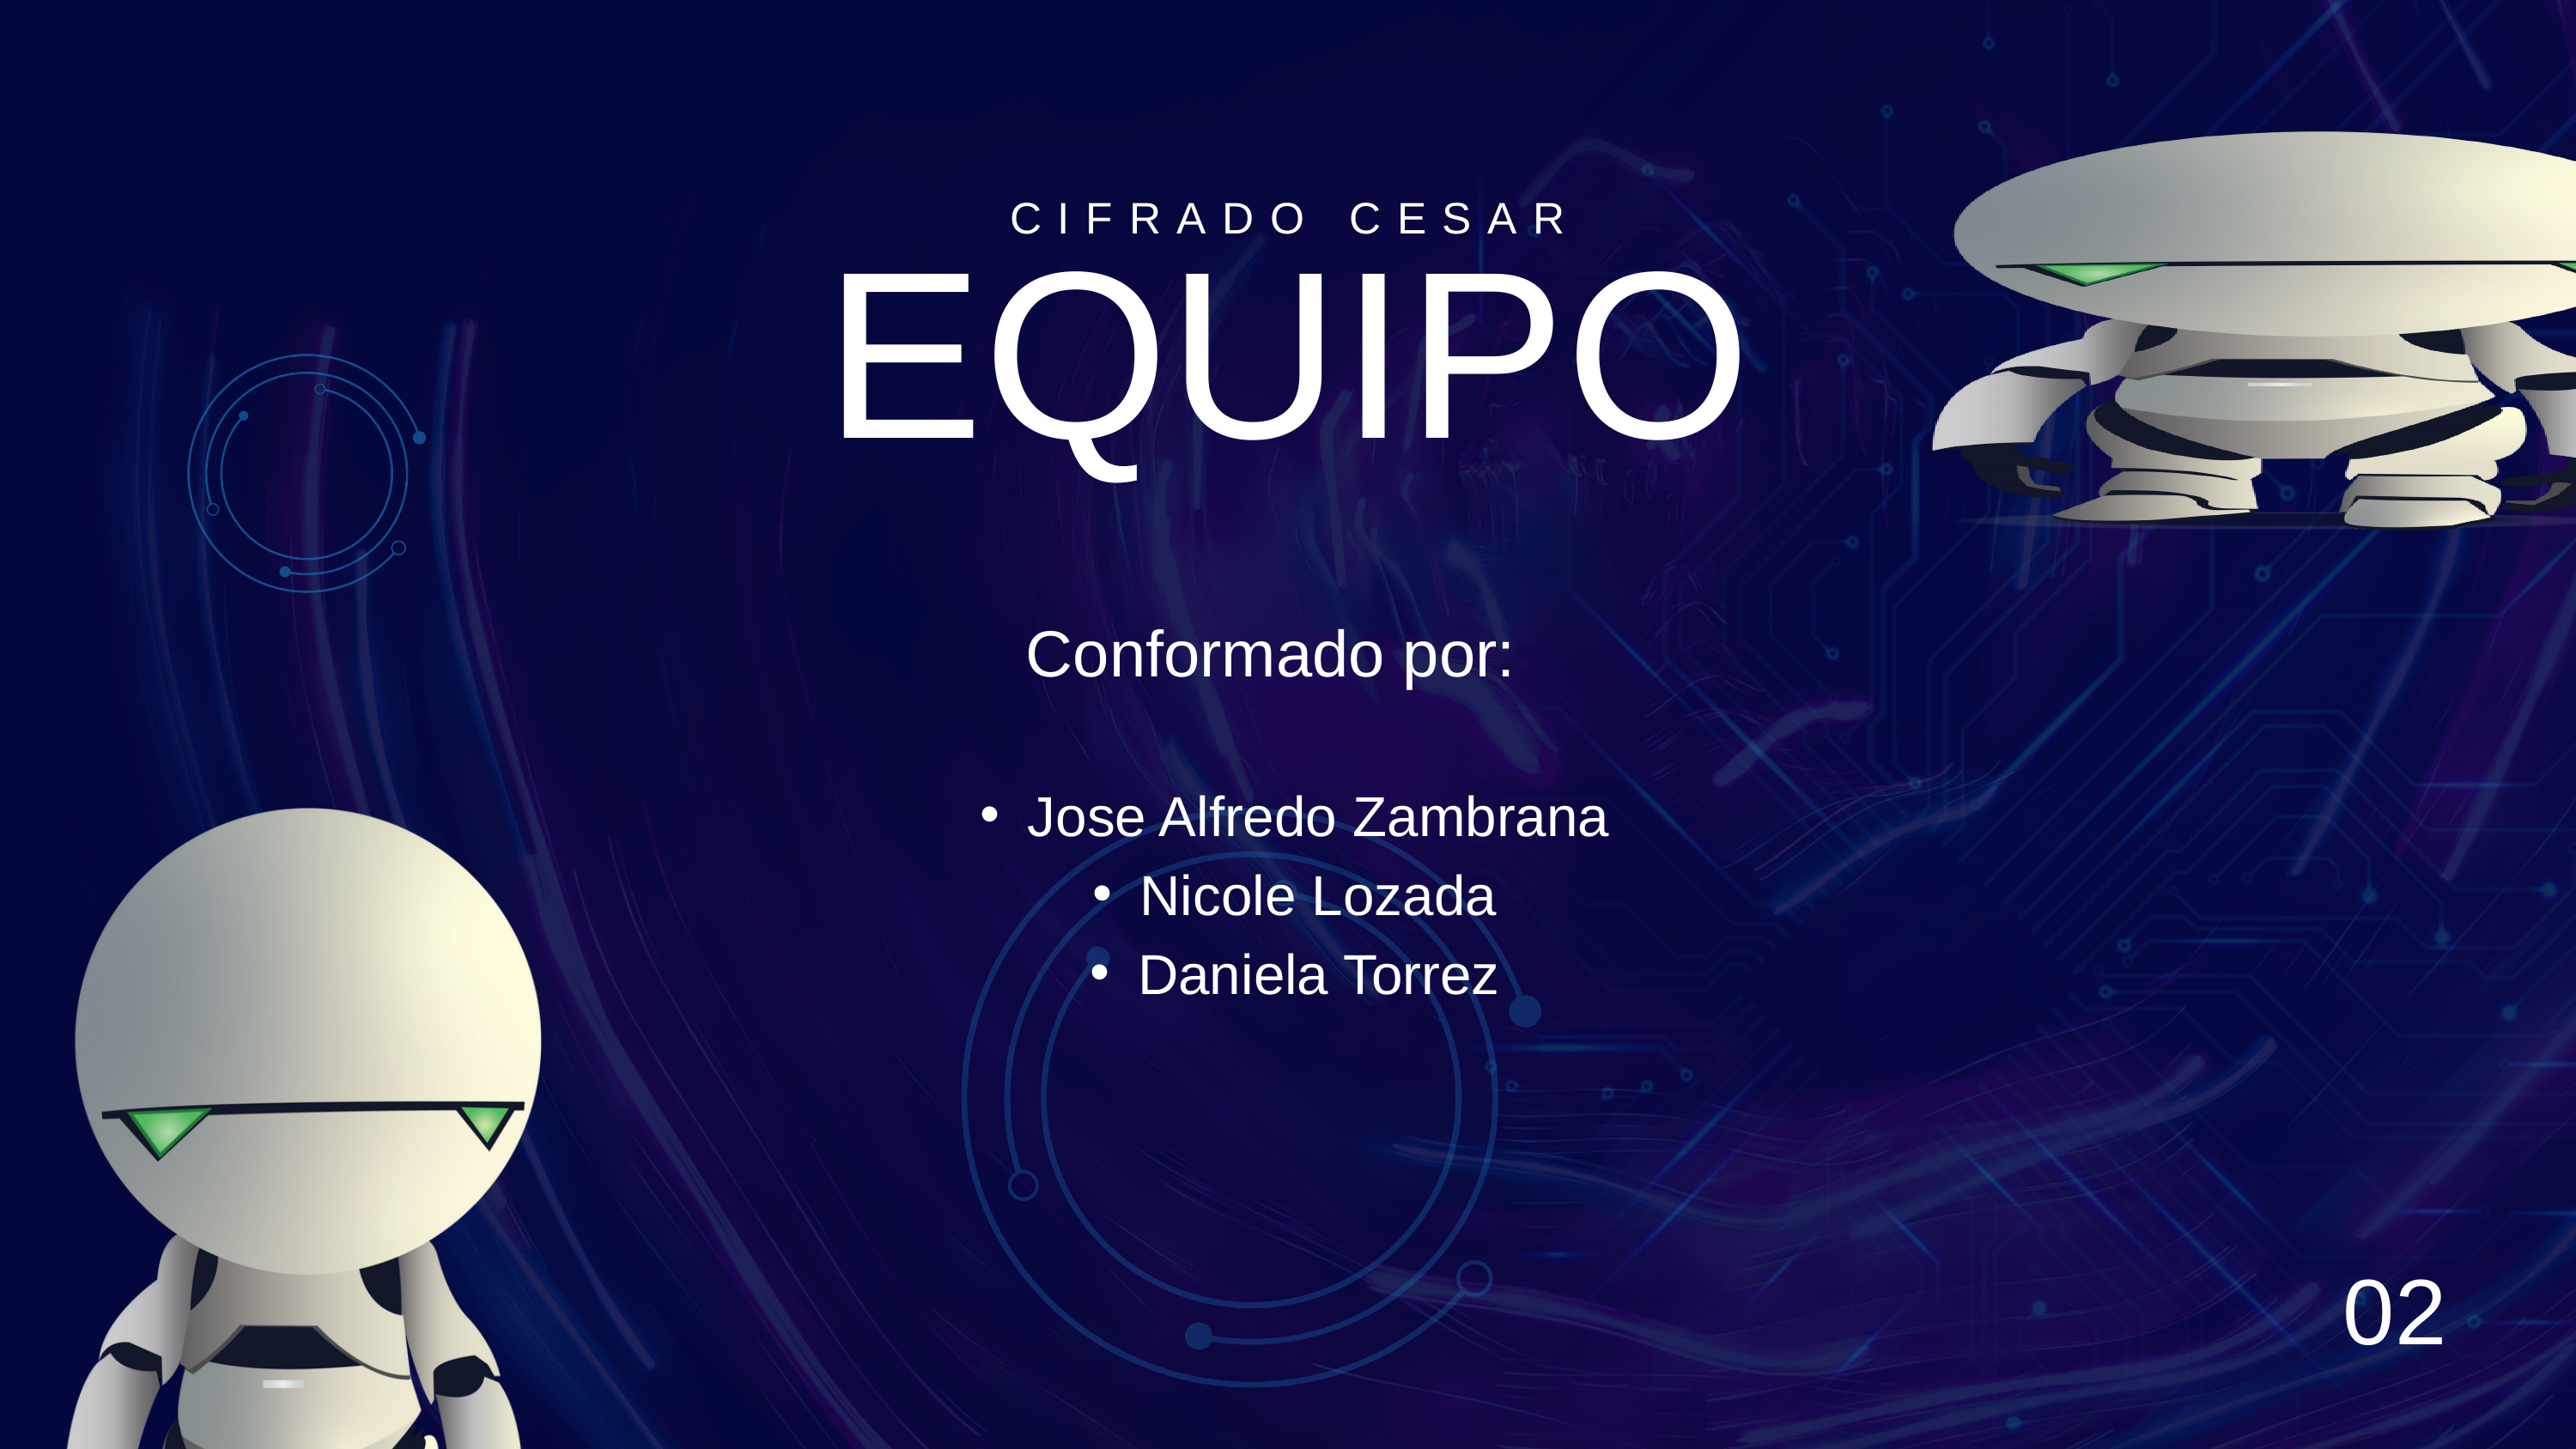

EQUIPO
CIFRADO CESAR

Conformado por:

Jose Alfredo Zambrana
Nicole Lozada
Daniela Torrez

02